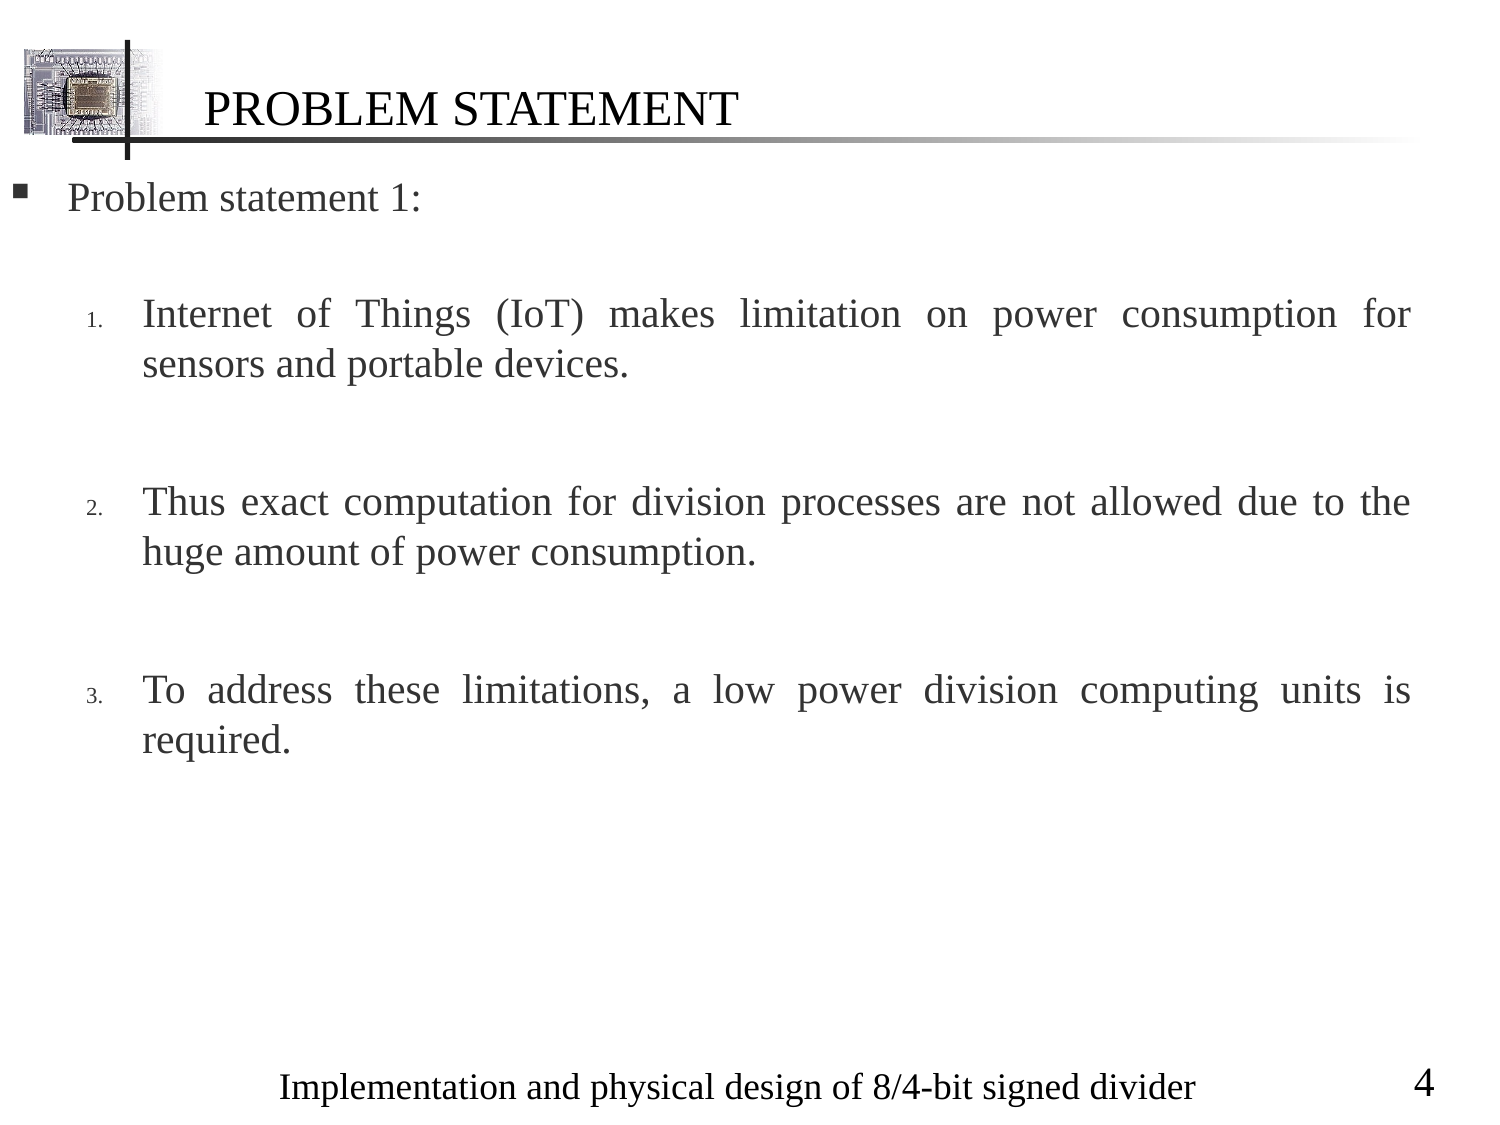

# PROBLEM STATEMENT
Problem statement 1:

Internet of Things (IoT) makes limitation on power consumption for sensors and portable devices.

Thus exact computation for division processes are not allowed due to the huge amount of power consumption.

To address these limitations, a low power division computing units is required.
Implementation and physical design of 8/4-bit signed divider
4